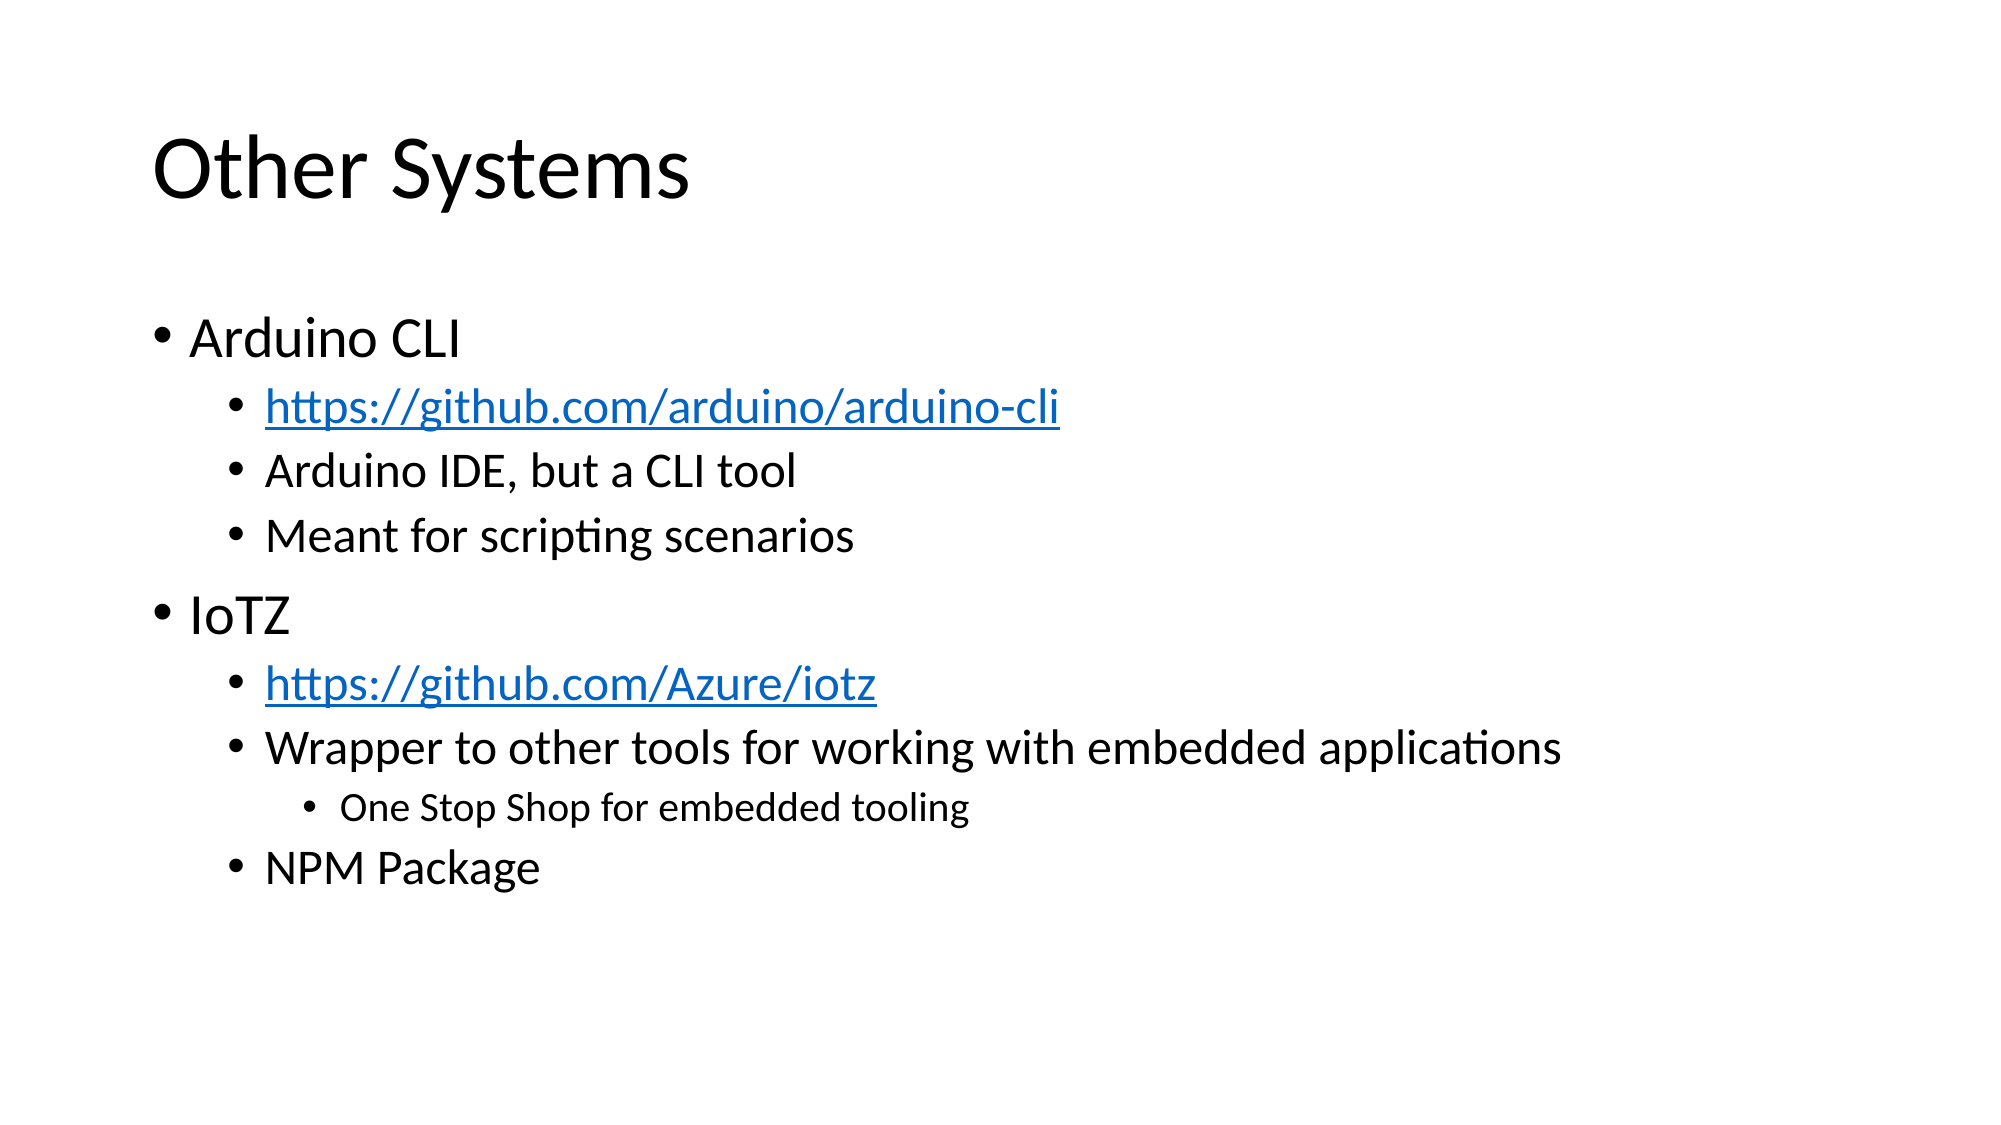

# Other Systems
Arduino CLI
https://github.com/arduino/arduino-cli
Arduino IDE, but a CLI tool
Meant for scripting scenarios
IoTZ
https://github.com/Azure/iotz
Wrapper to other tools for working with embedded applications
One Stop Shop for embedded tooling
NPM Package